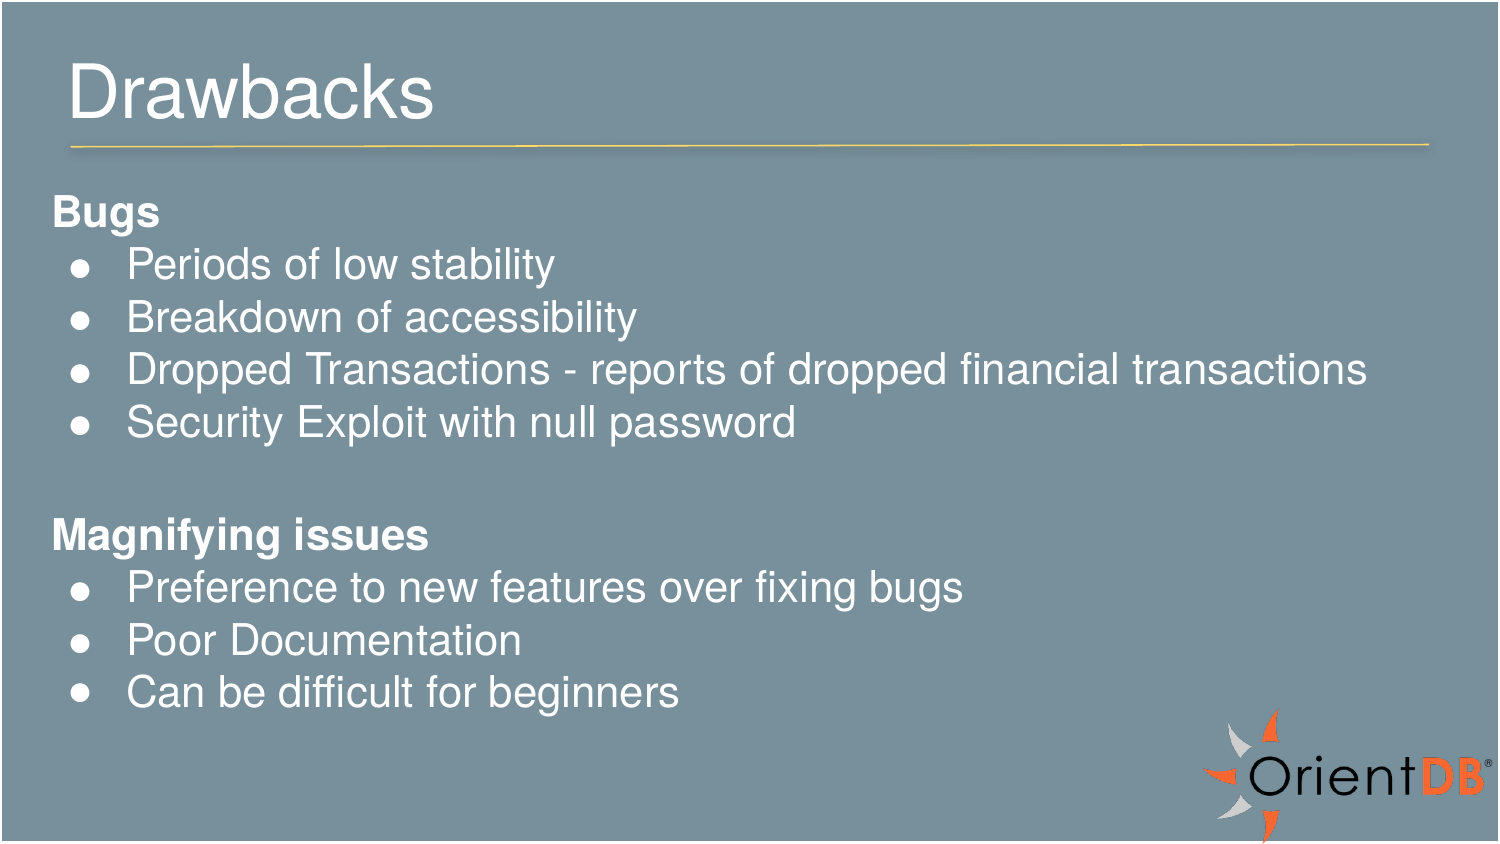

# Drawbacks
Bugs
Periods of low stability
Breakdown of accessibility
Dropped Transactions - reports of dropped financial transactions
Security Exploit with null password

Magnifying issues
Preference to new features over fixing bugs
Poor Documentation
Can be difficult for beginners